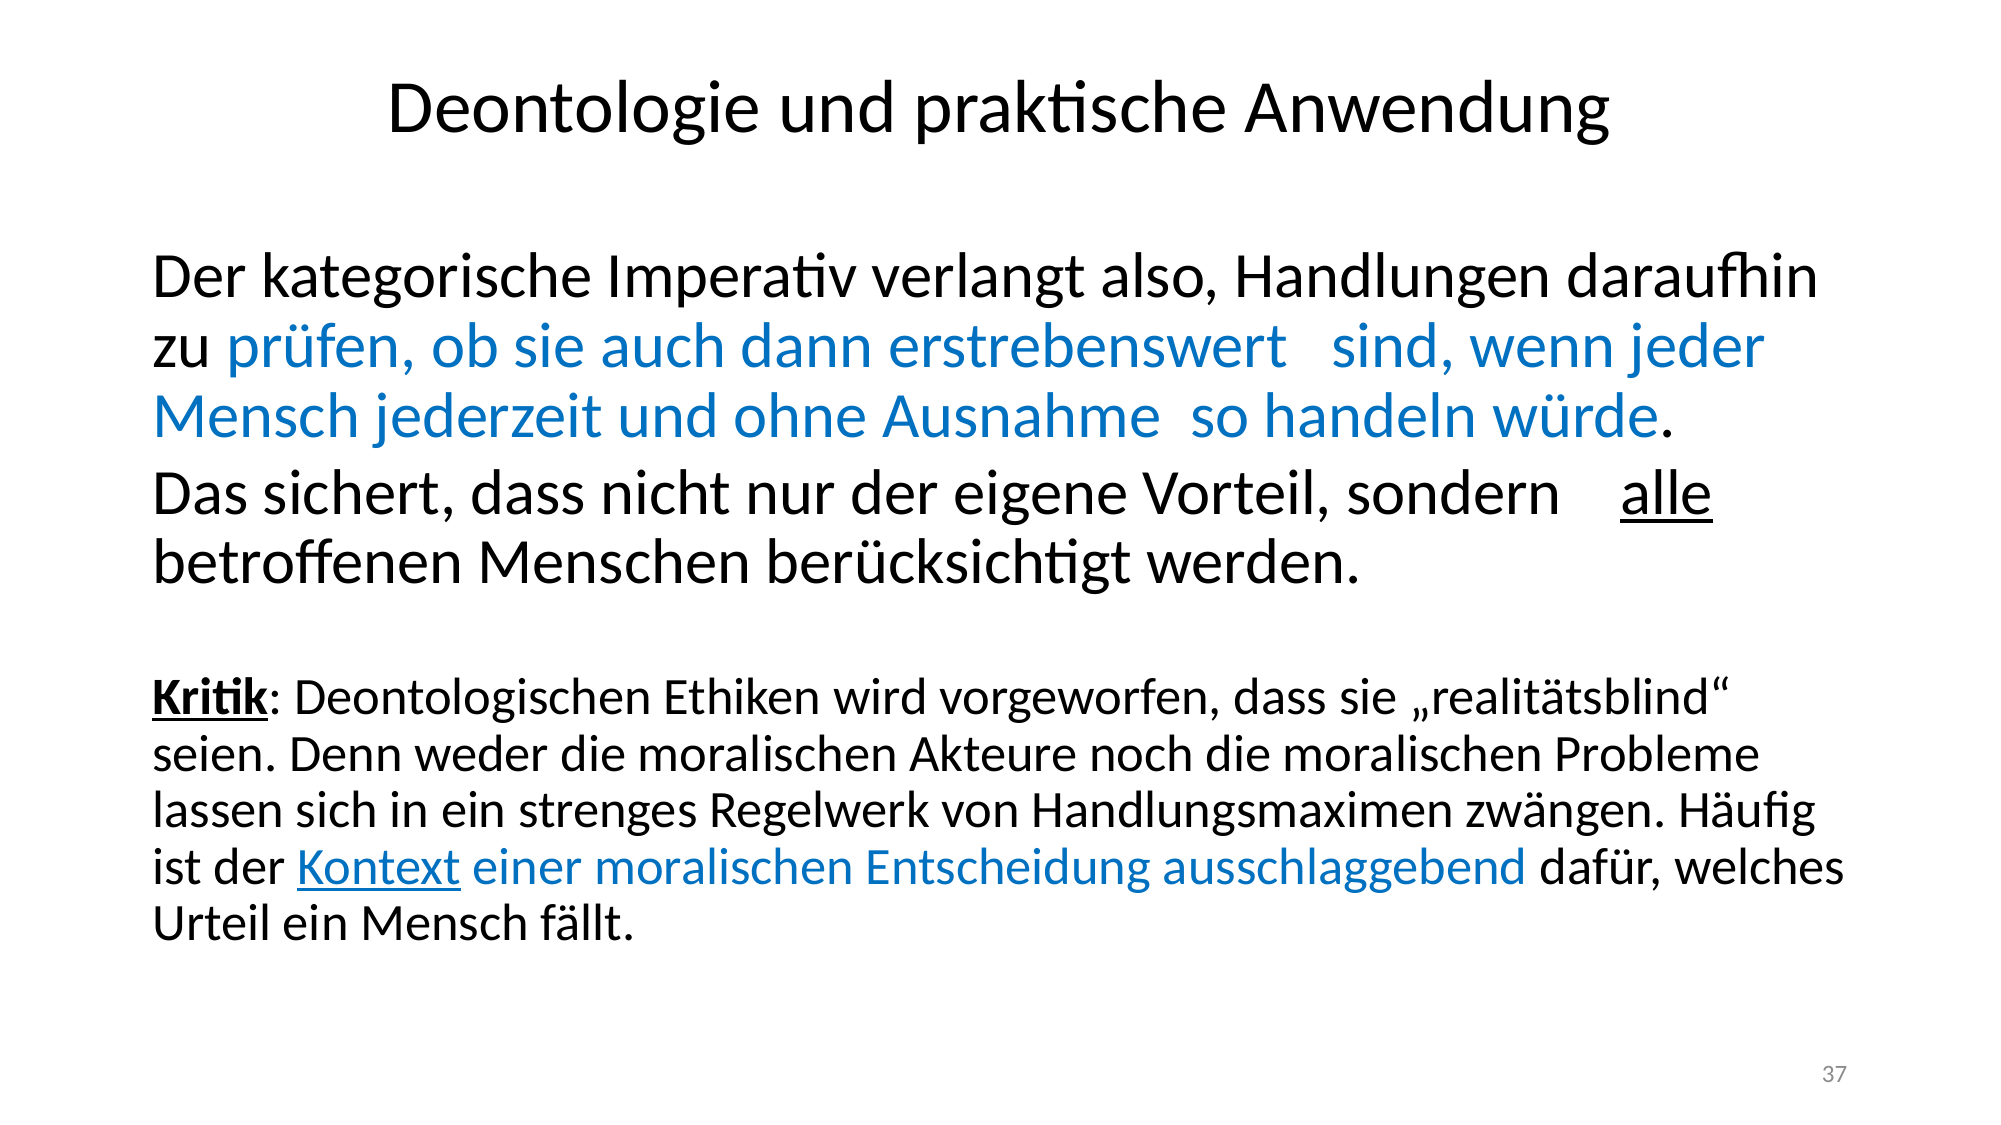

# Deontologie und praktische Anwendung

Der kategorische Imperativ verlangt also, Handlungen daraufhin zu prüfen, ob sie auch dann erstrebenswert   sind, wenn jeder Mensch jederzeit und ohne Ausnahme  so handeln würde.
Das sichert, dass nicht nur der eigene Vorteil, sondern    alle betroffenen Menschen berücksichtigt werden.

Kritik: Deontologischen Ethiken wird vorgeworfen, dass sie „realitätsblind“ seien. Denn weder die moralischen Akteure noch die moralischen Probleme lassen sich in ein strenges Regelwerk von Handlungsmaximen zwängen. Häufig ist der Kontext einer moralischen Entscheidung ausschlaggebend dafür, welches Urteil ein Mensch fällt.
37